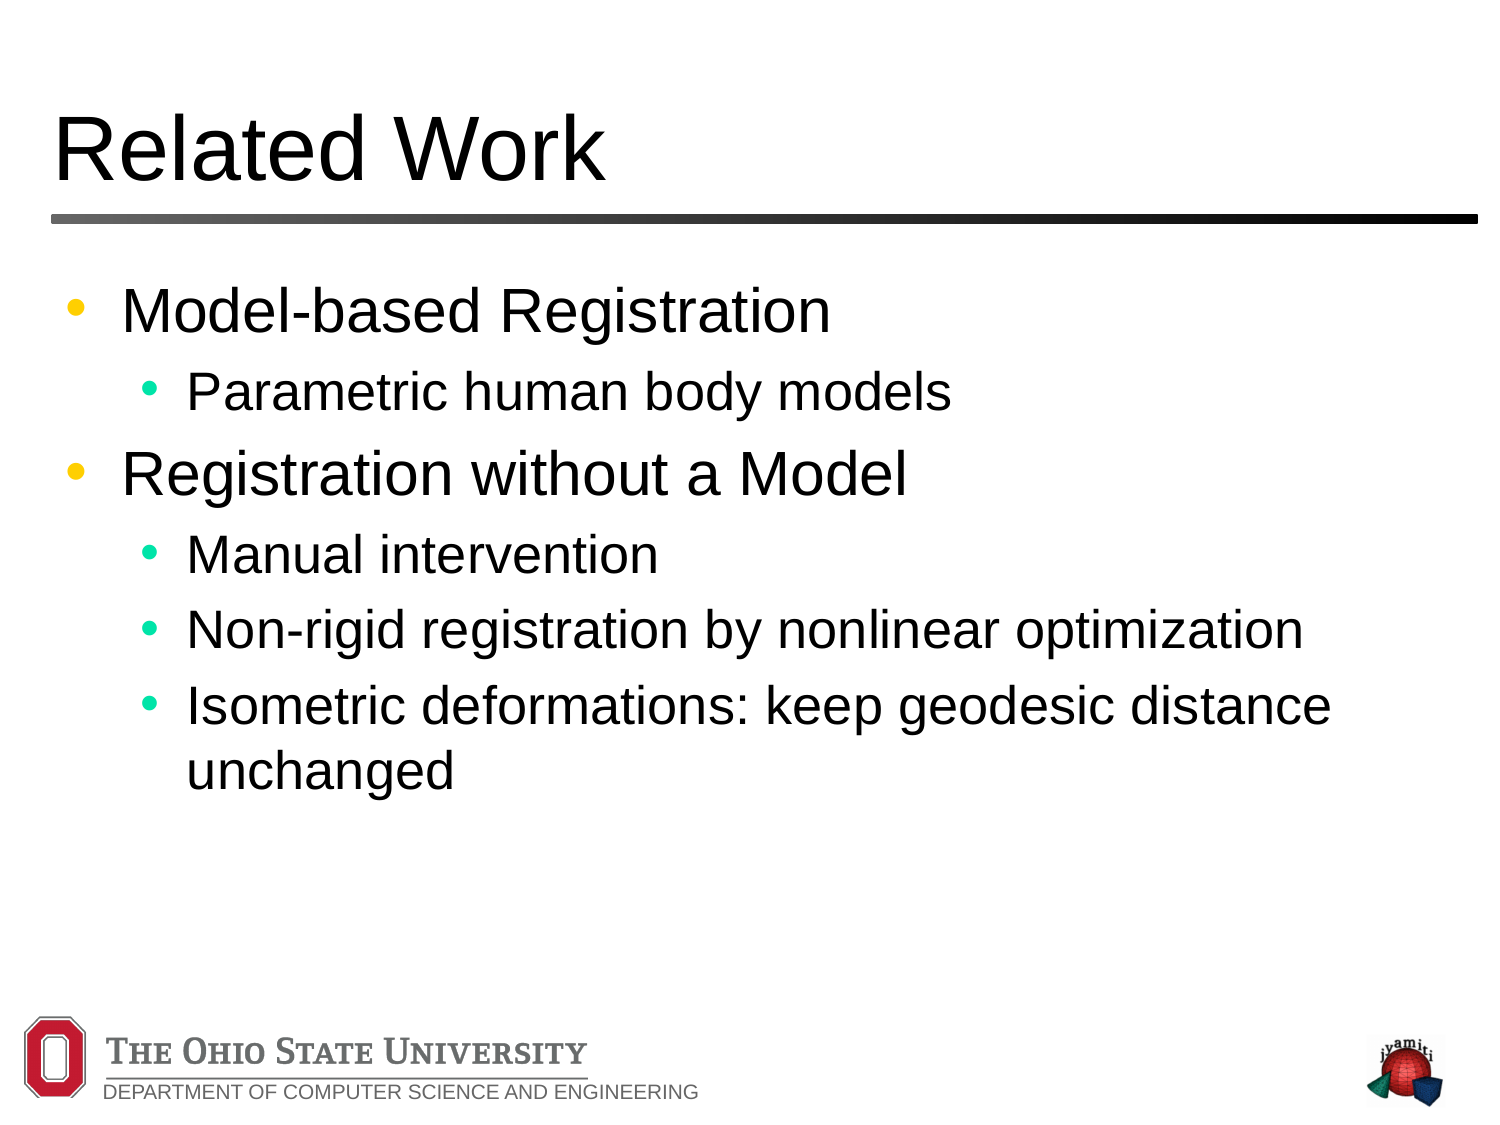

# Related Work
Model-based Registration
Parametric human body models
Registration without a Model
Manual intervention
Non-rigid registration by nonlinear optimization
Isometric deformations: keep geodesic distance unchanged